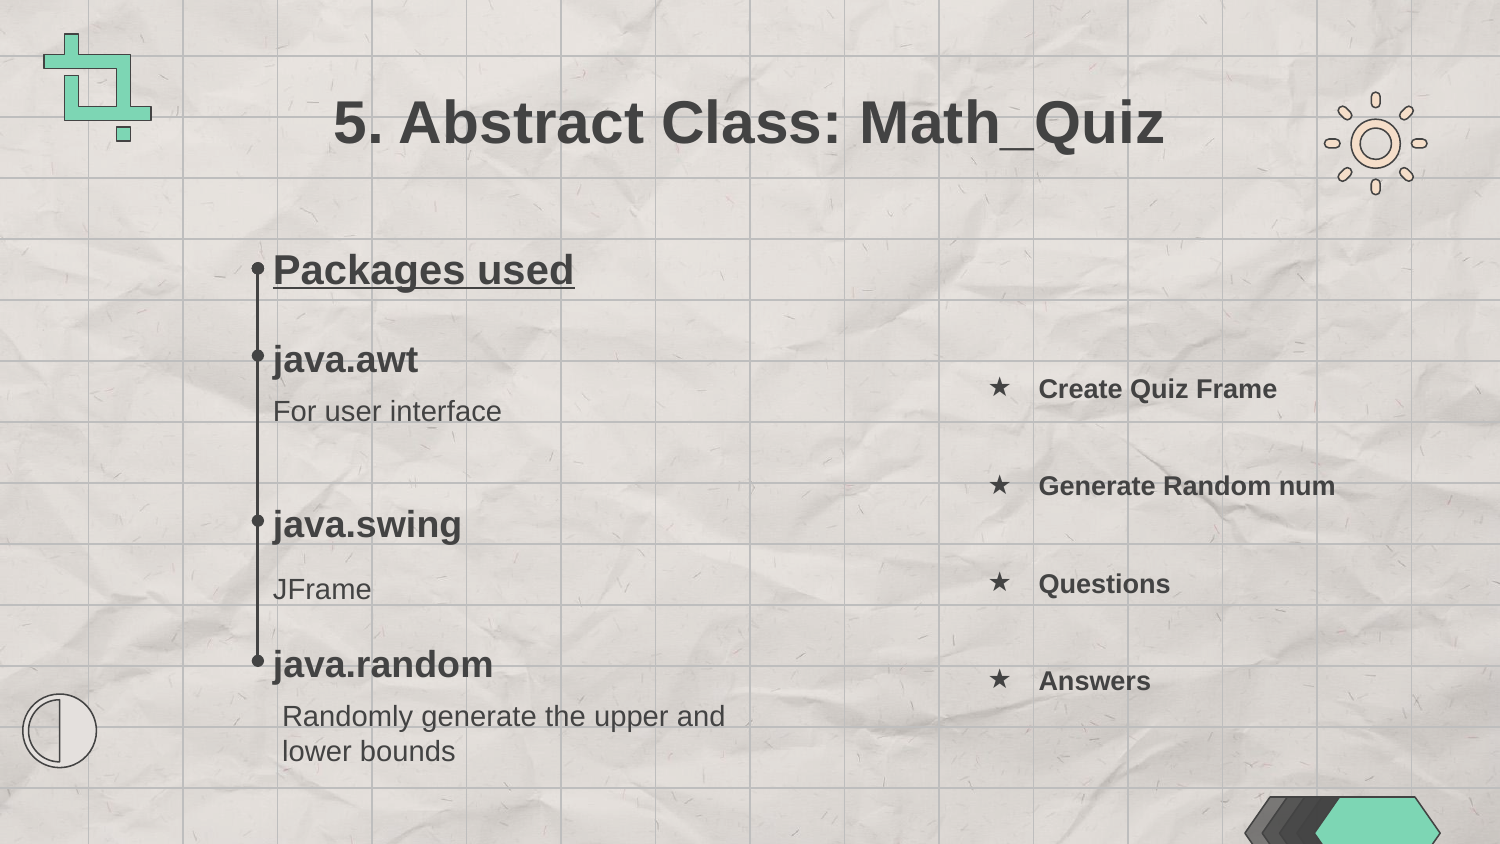

# 5. Abstract Class: Math_Quiz

Packages used
Create Quiz Frame
Generate Random num
Questions
Answers
java.awt
For user interface
java.swing
JFrame
java.random
Randomly generate the upper and lower bounds